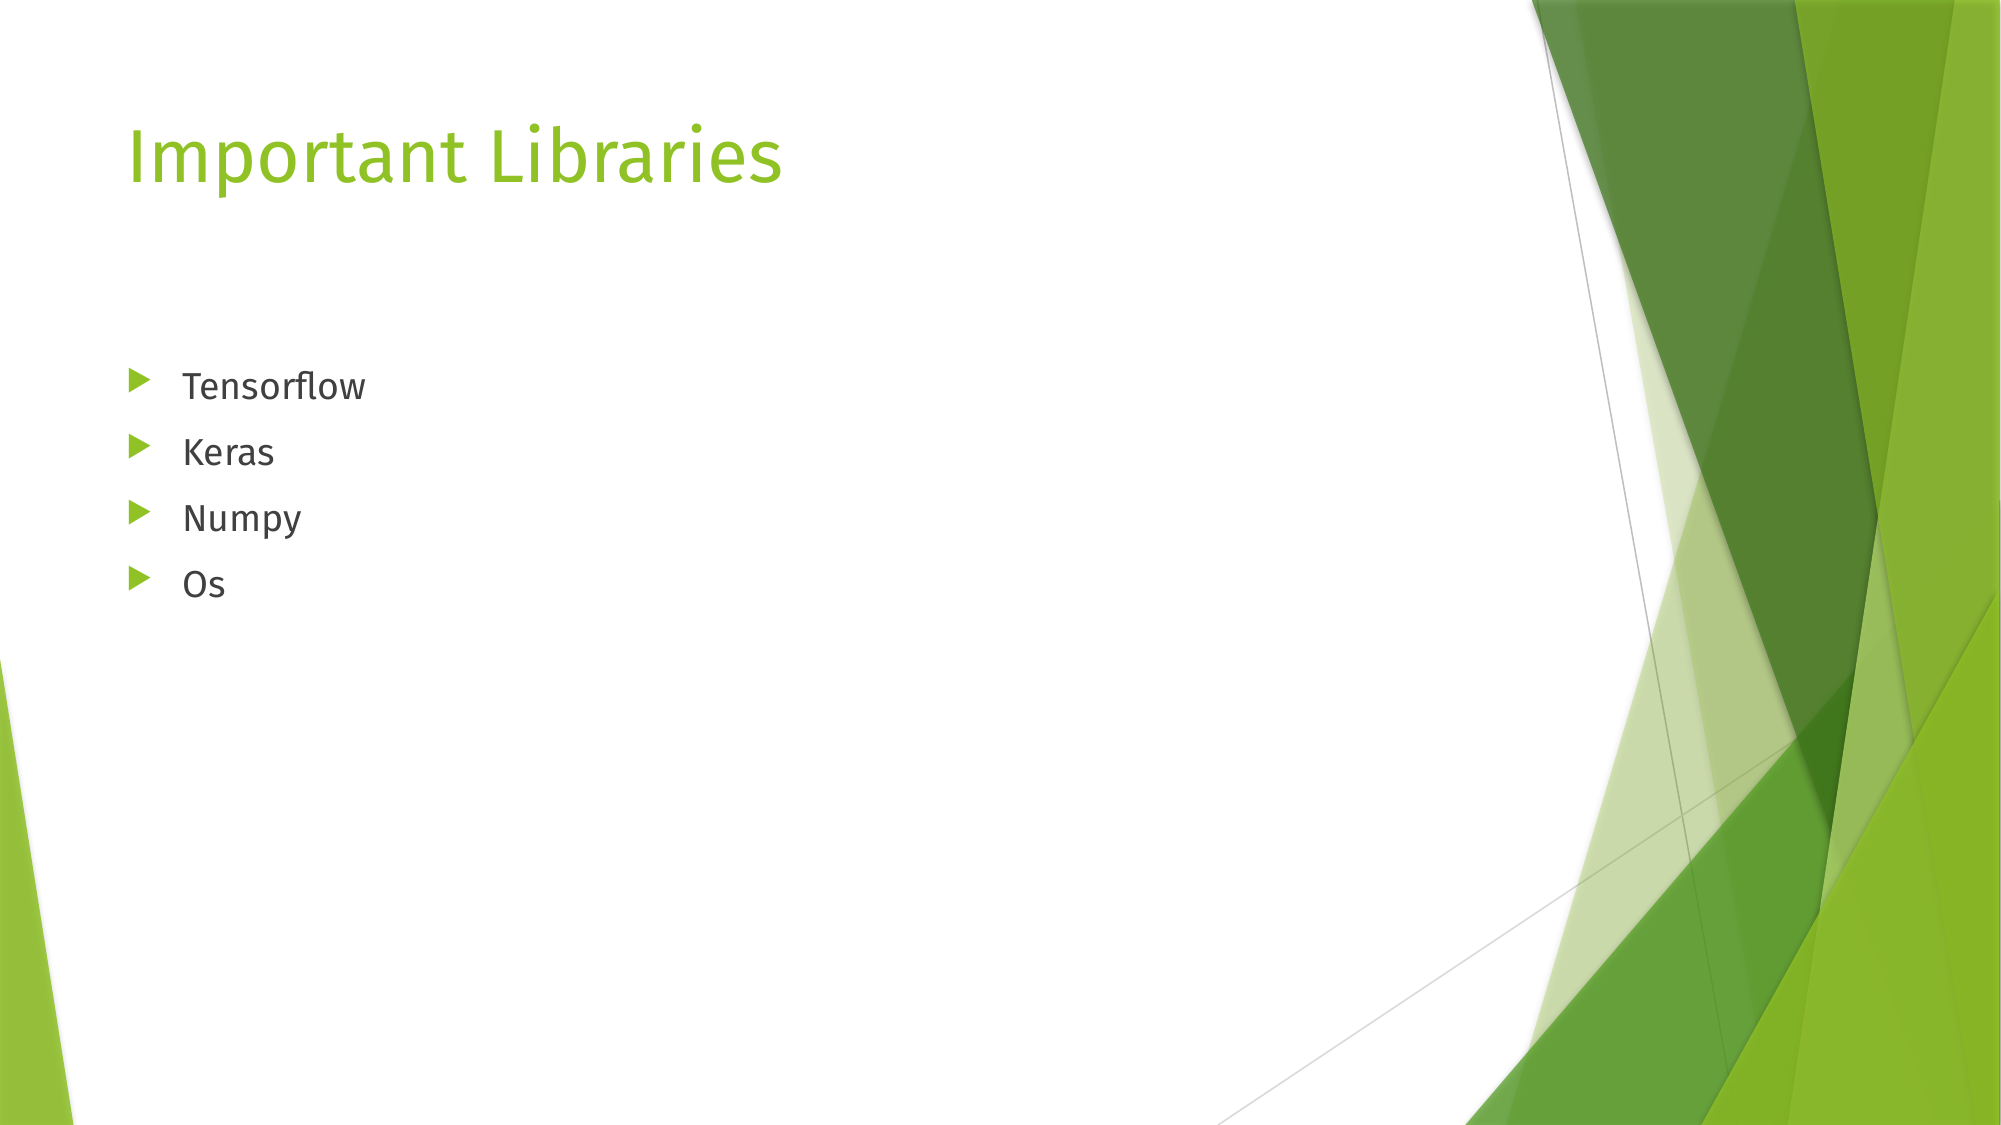

# Important Libraries
Tensorflow
Keras
Numpy
Os